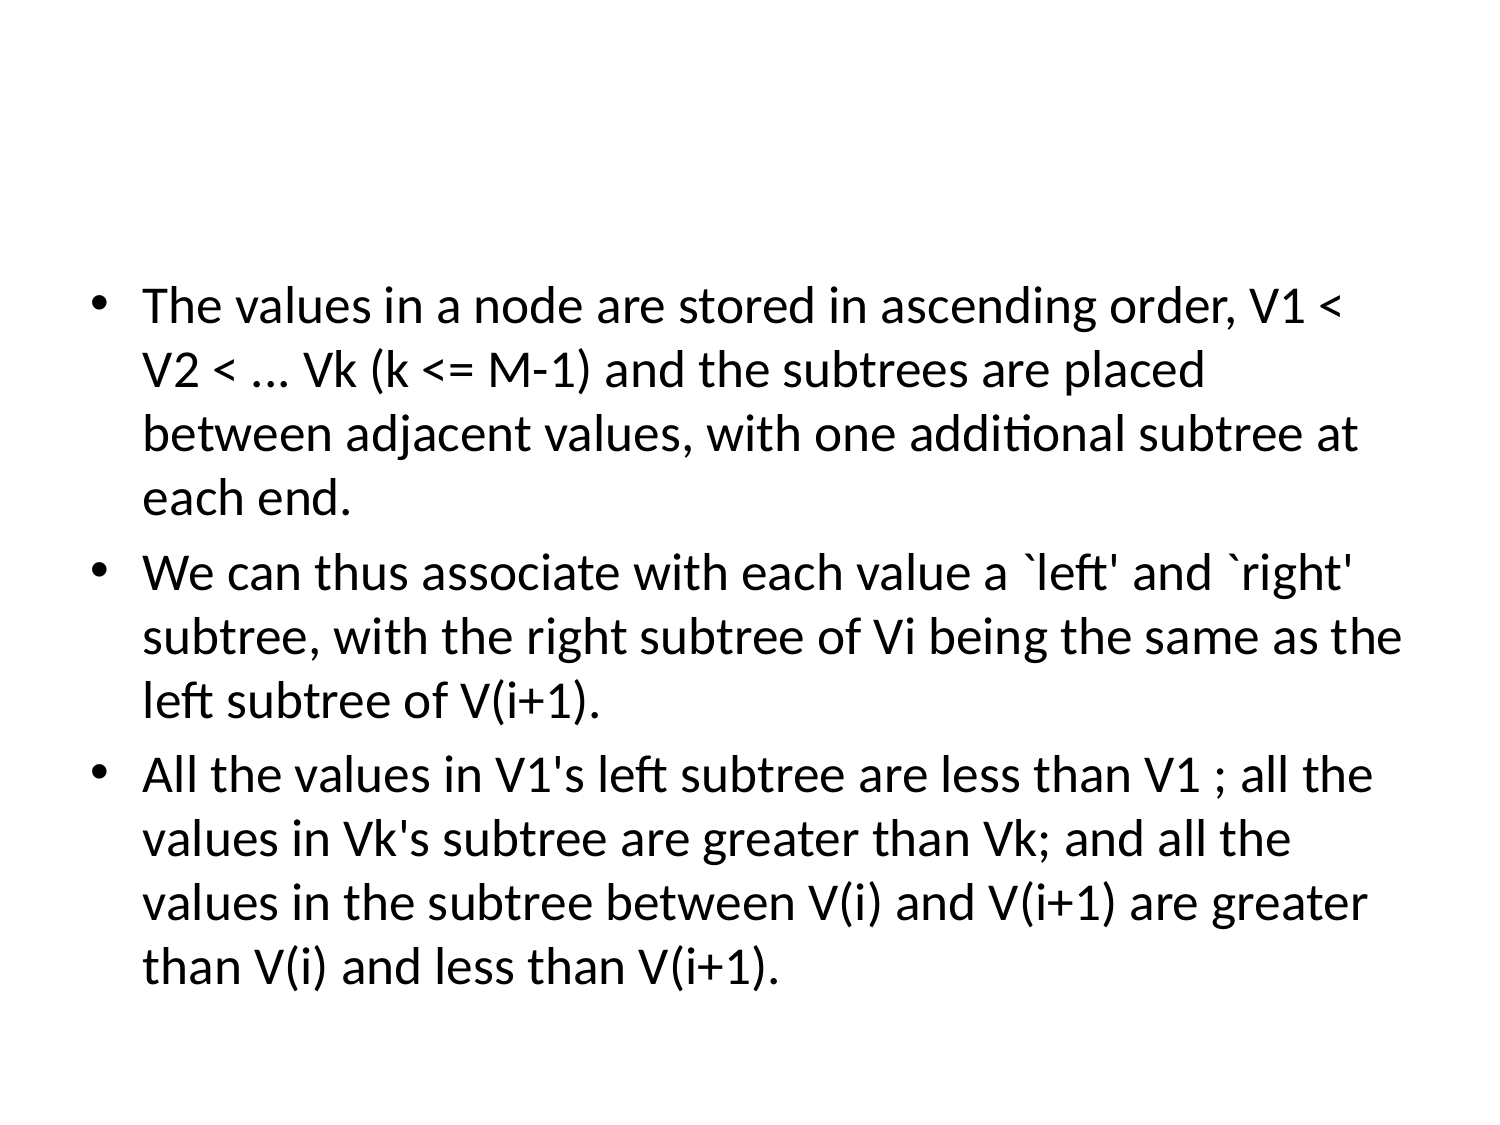

The values in a node are stored in ascending order, V1 < V2 < ... Vk (k <= M-1) and the subtrees are placed between adjacent values, with one additional subtree at each end.
We can thus associate with each value a `left' and `right' subtree, with the right subtree of Vi being the same as the left subtree of V(i+1).
All the values in V1's left subtree are less than V1 ; all the values in Vk's subtree are greater than Vk; and all the values in the subtree between V(i) and V(i+1) are greater than V(i) and less than V(i+1).